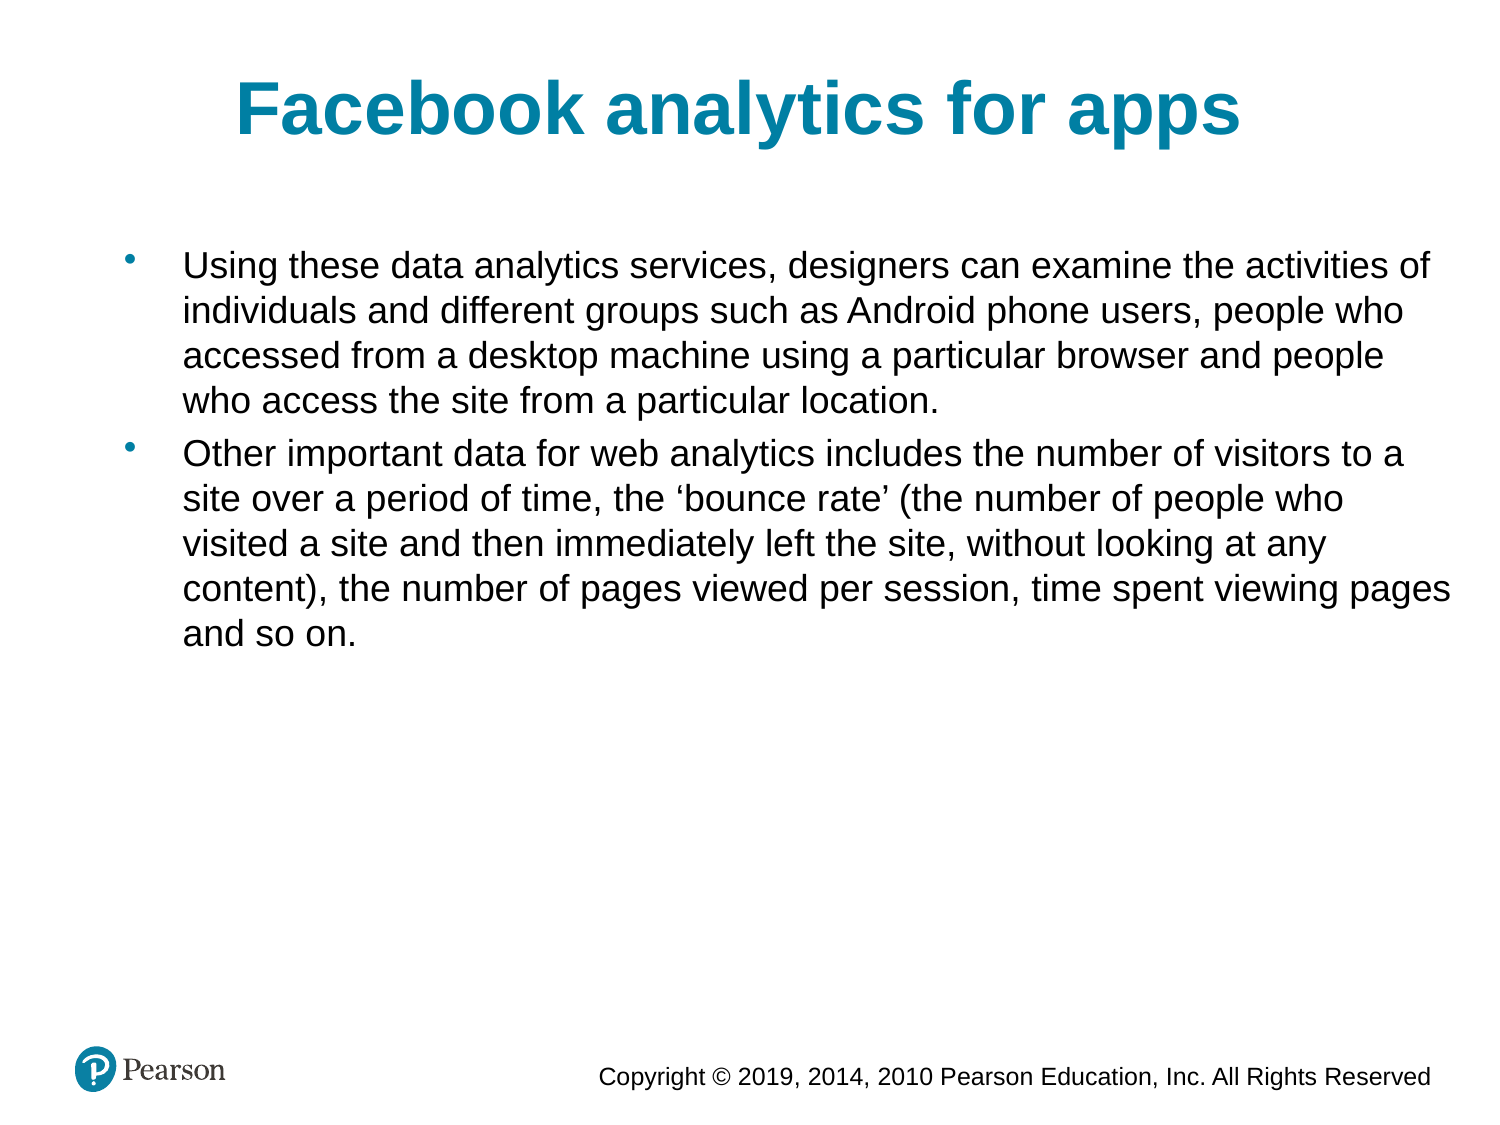

Facebook analytics for apps
Using these data analytics services, designers can examine the activities of individuals and different groups such as Android phone users, people who accessed from a desktop machine using a particular browser and people who access the site from a particular location.
Other important data for web analytics includes the number of visitors to a site over a period of time, the ‘bounce rate’ (the number of people who visited a site and then immediately left the site, without looking at any content), the number of pages viewed per session, time spent viewing pages and so on.